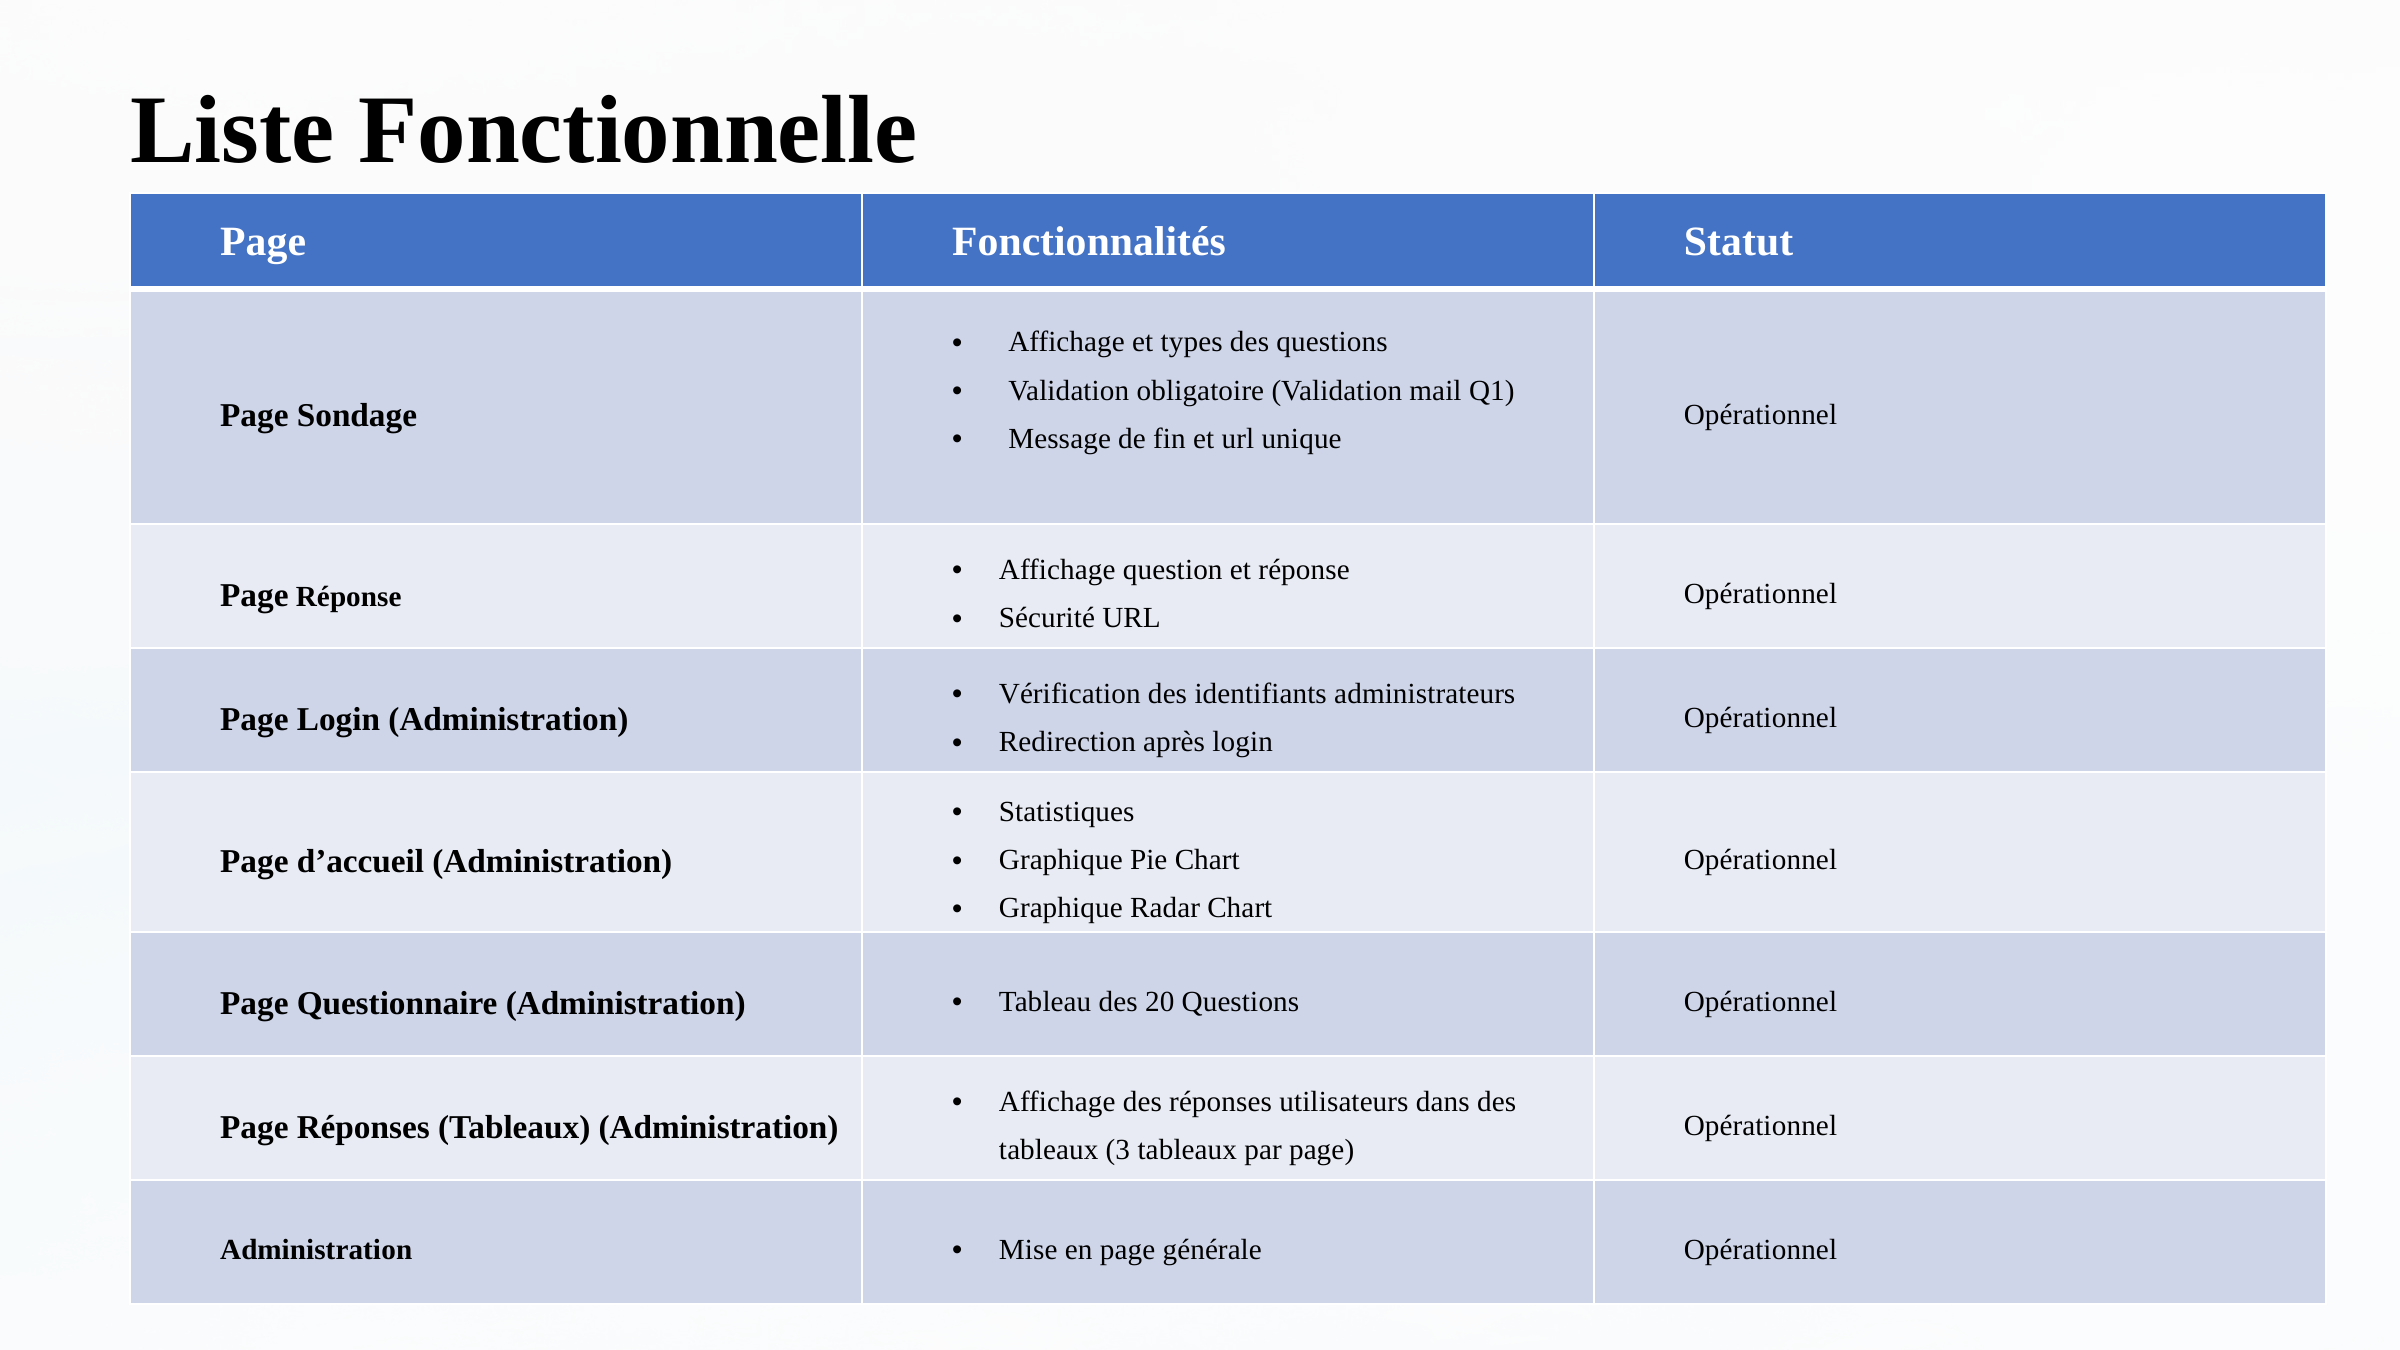

Liste Fonctionnelle
| Page | Fonctionnalités | Statut |
| --- | --- | --- |
| Page Sondage | Affichage et types des questions Validation obligatoire (Validation mail Q1) Message de fin et url unique | Opérationnel |
| Page Réponse | Affichage question et réponse Sécurité URL | Opérationnel |
| Page Login (Administration) | Vérification des identifiants administrateurs Redirection après login | Opérationnel |
| Page d’accueil (Administration) | Statistiques Graphique Pie Chart Graphique Radar Chart | Opérationnel |
| Page Questionnaire (Administration) | Tableau des 20 Questions | Opérationnel |
| Page Réponses (Tableaux) (Administration) | Affichage des réponses utilisateurs dans des tableaux (3 tableaux par page) | Opérationnel |
| Administration | Mise en page générale | Opérationnel |